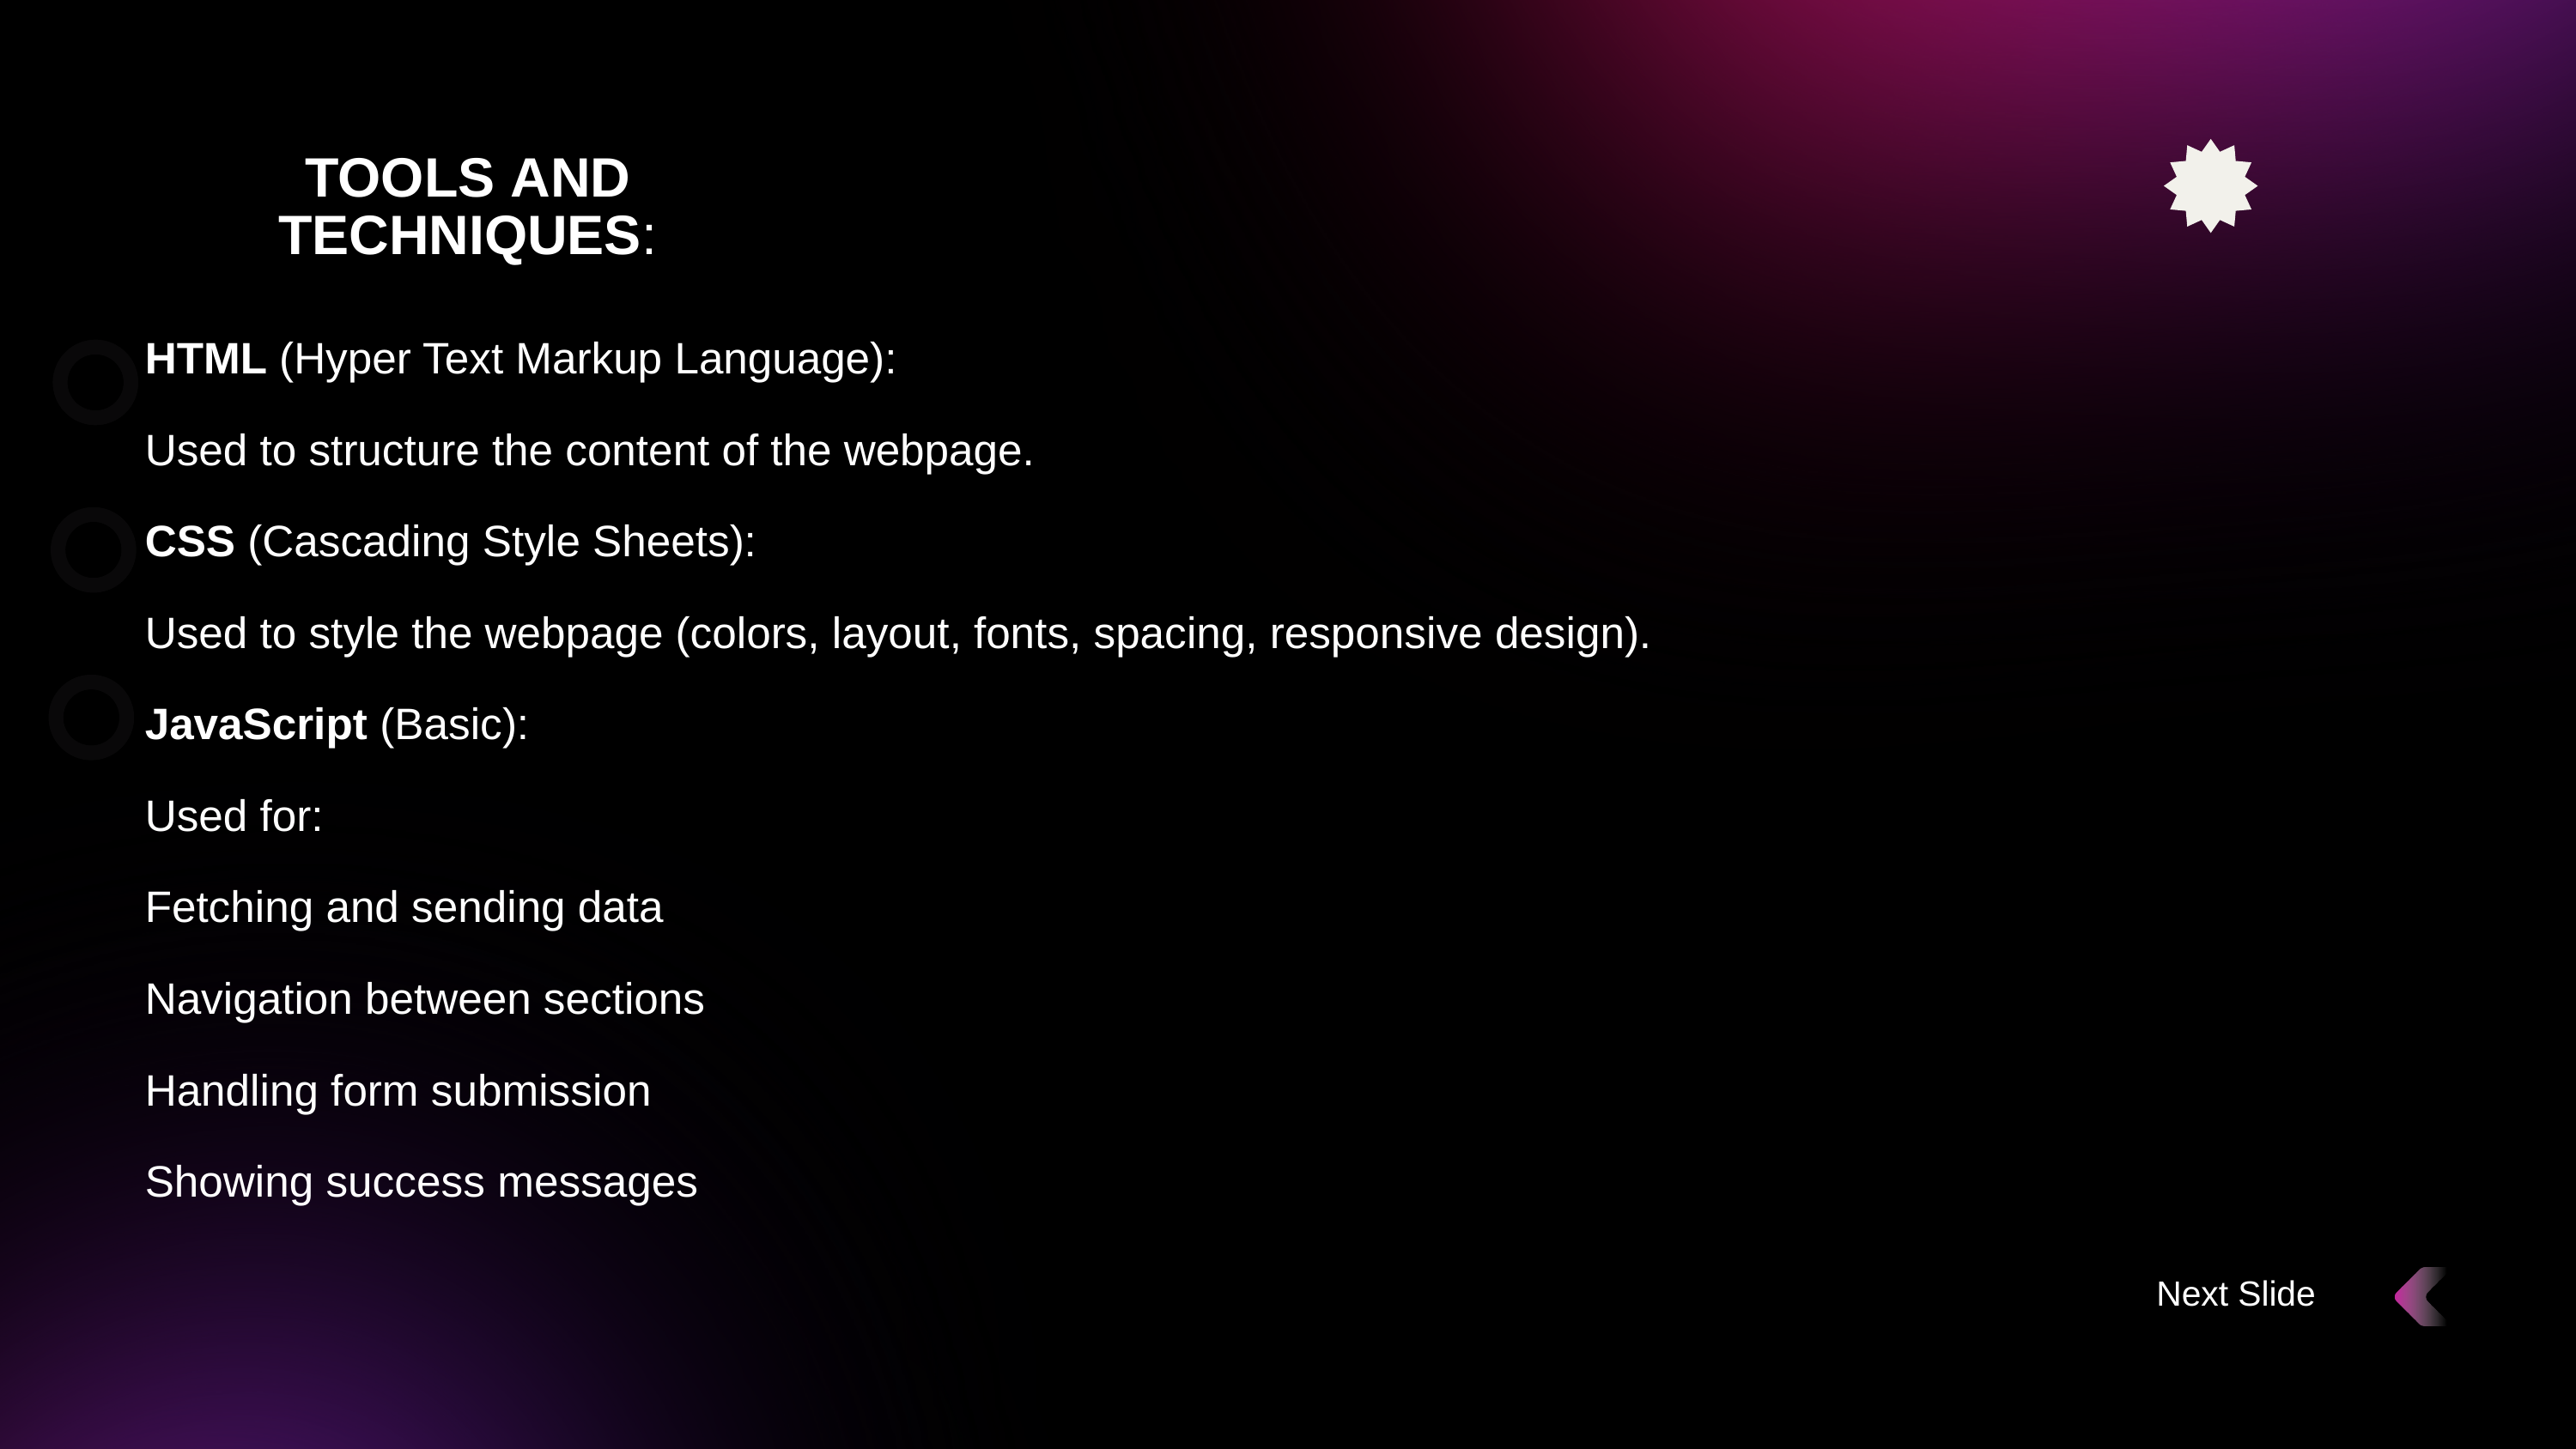

TOOLS AND TECHNIQUES:
HTML (Hyper Text Markup Language):

Used to structure the content of the webpage.

CSS (Cascading Style Sheets):

Used to style the webpage (colors, layout, fonts, spacing, responsive design).

JavaScript (Basic):

Used for:

Fetching and sending data

Navigation between sections

Handling form submission

Showing success messages

Next Slide